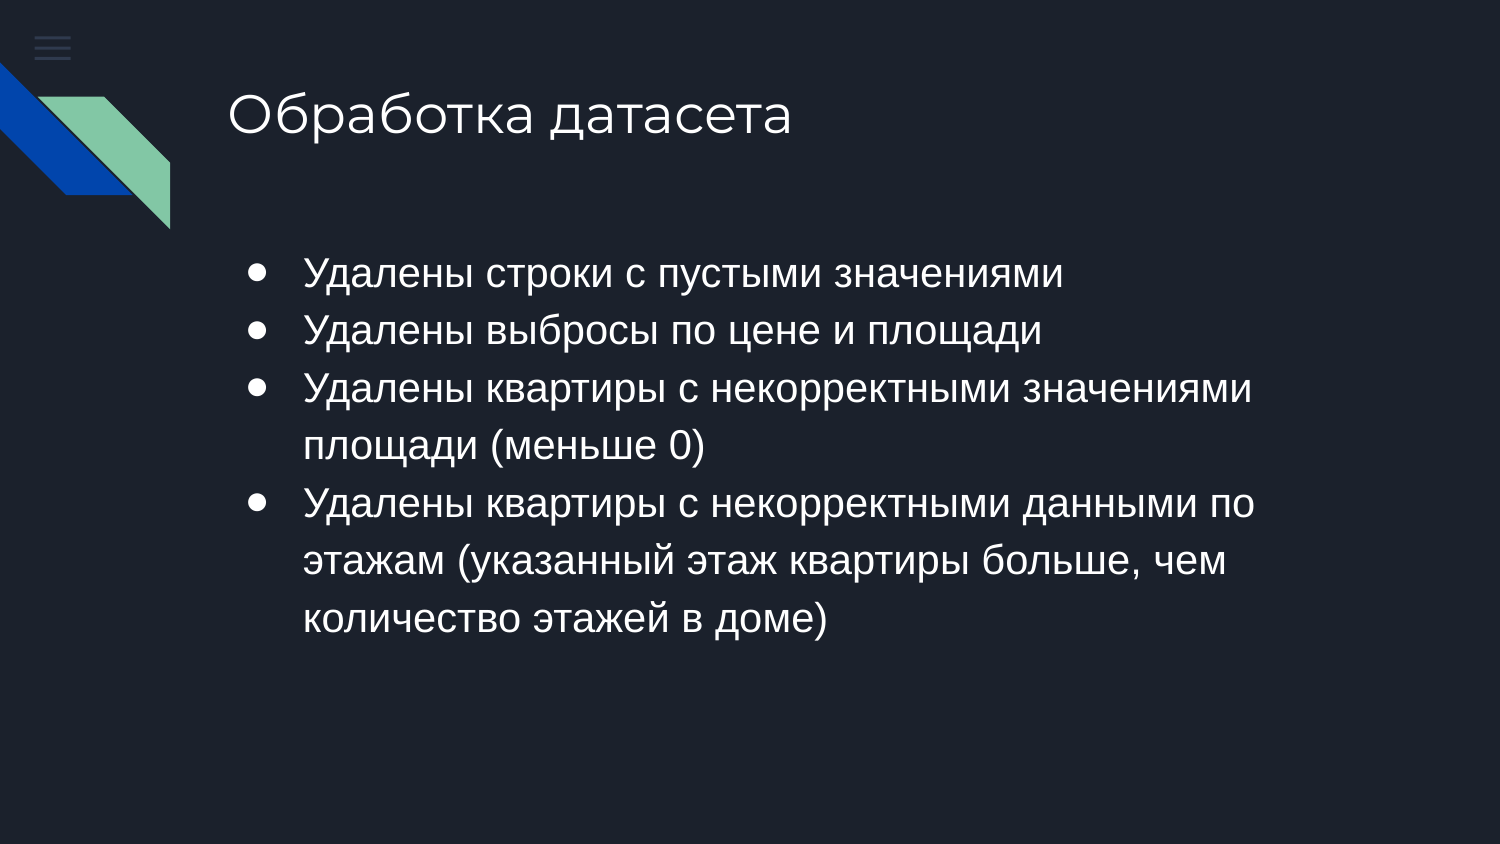

# Обработка датасета
Удалены строки с пустыми значениями
Удалены выбросы по цене и площади
Удалены квартиры с некорректными значениями площади (меньше 0)
Удалены квартиры с некорректными данными по этажам (указанный этаж квартиры больше, чем количество этажей в доме)